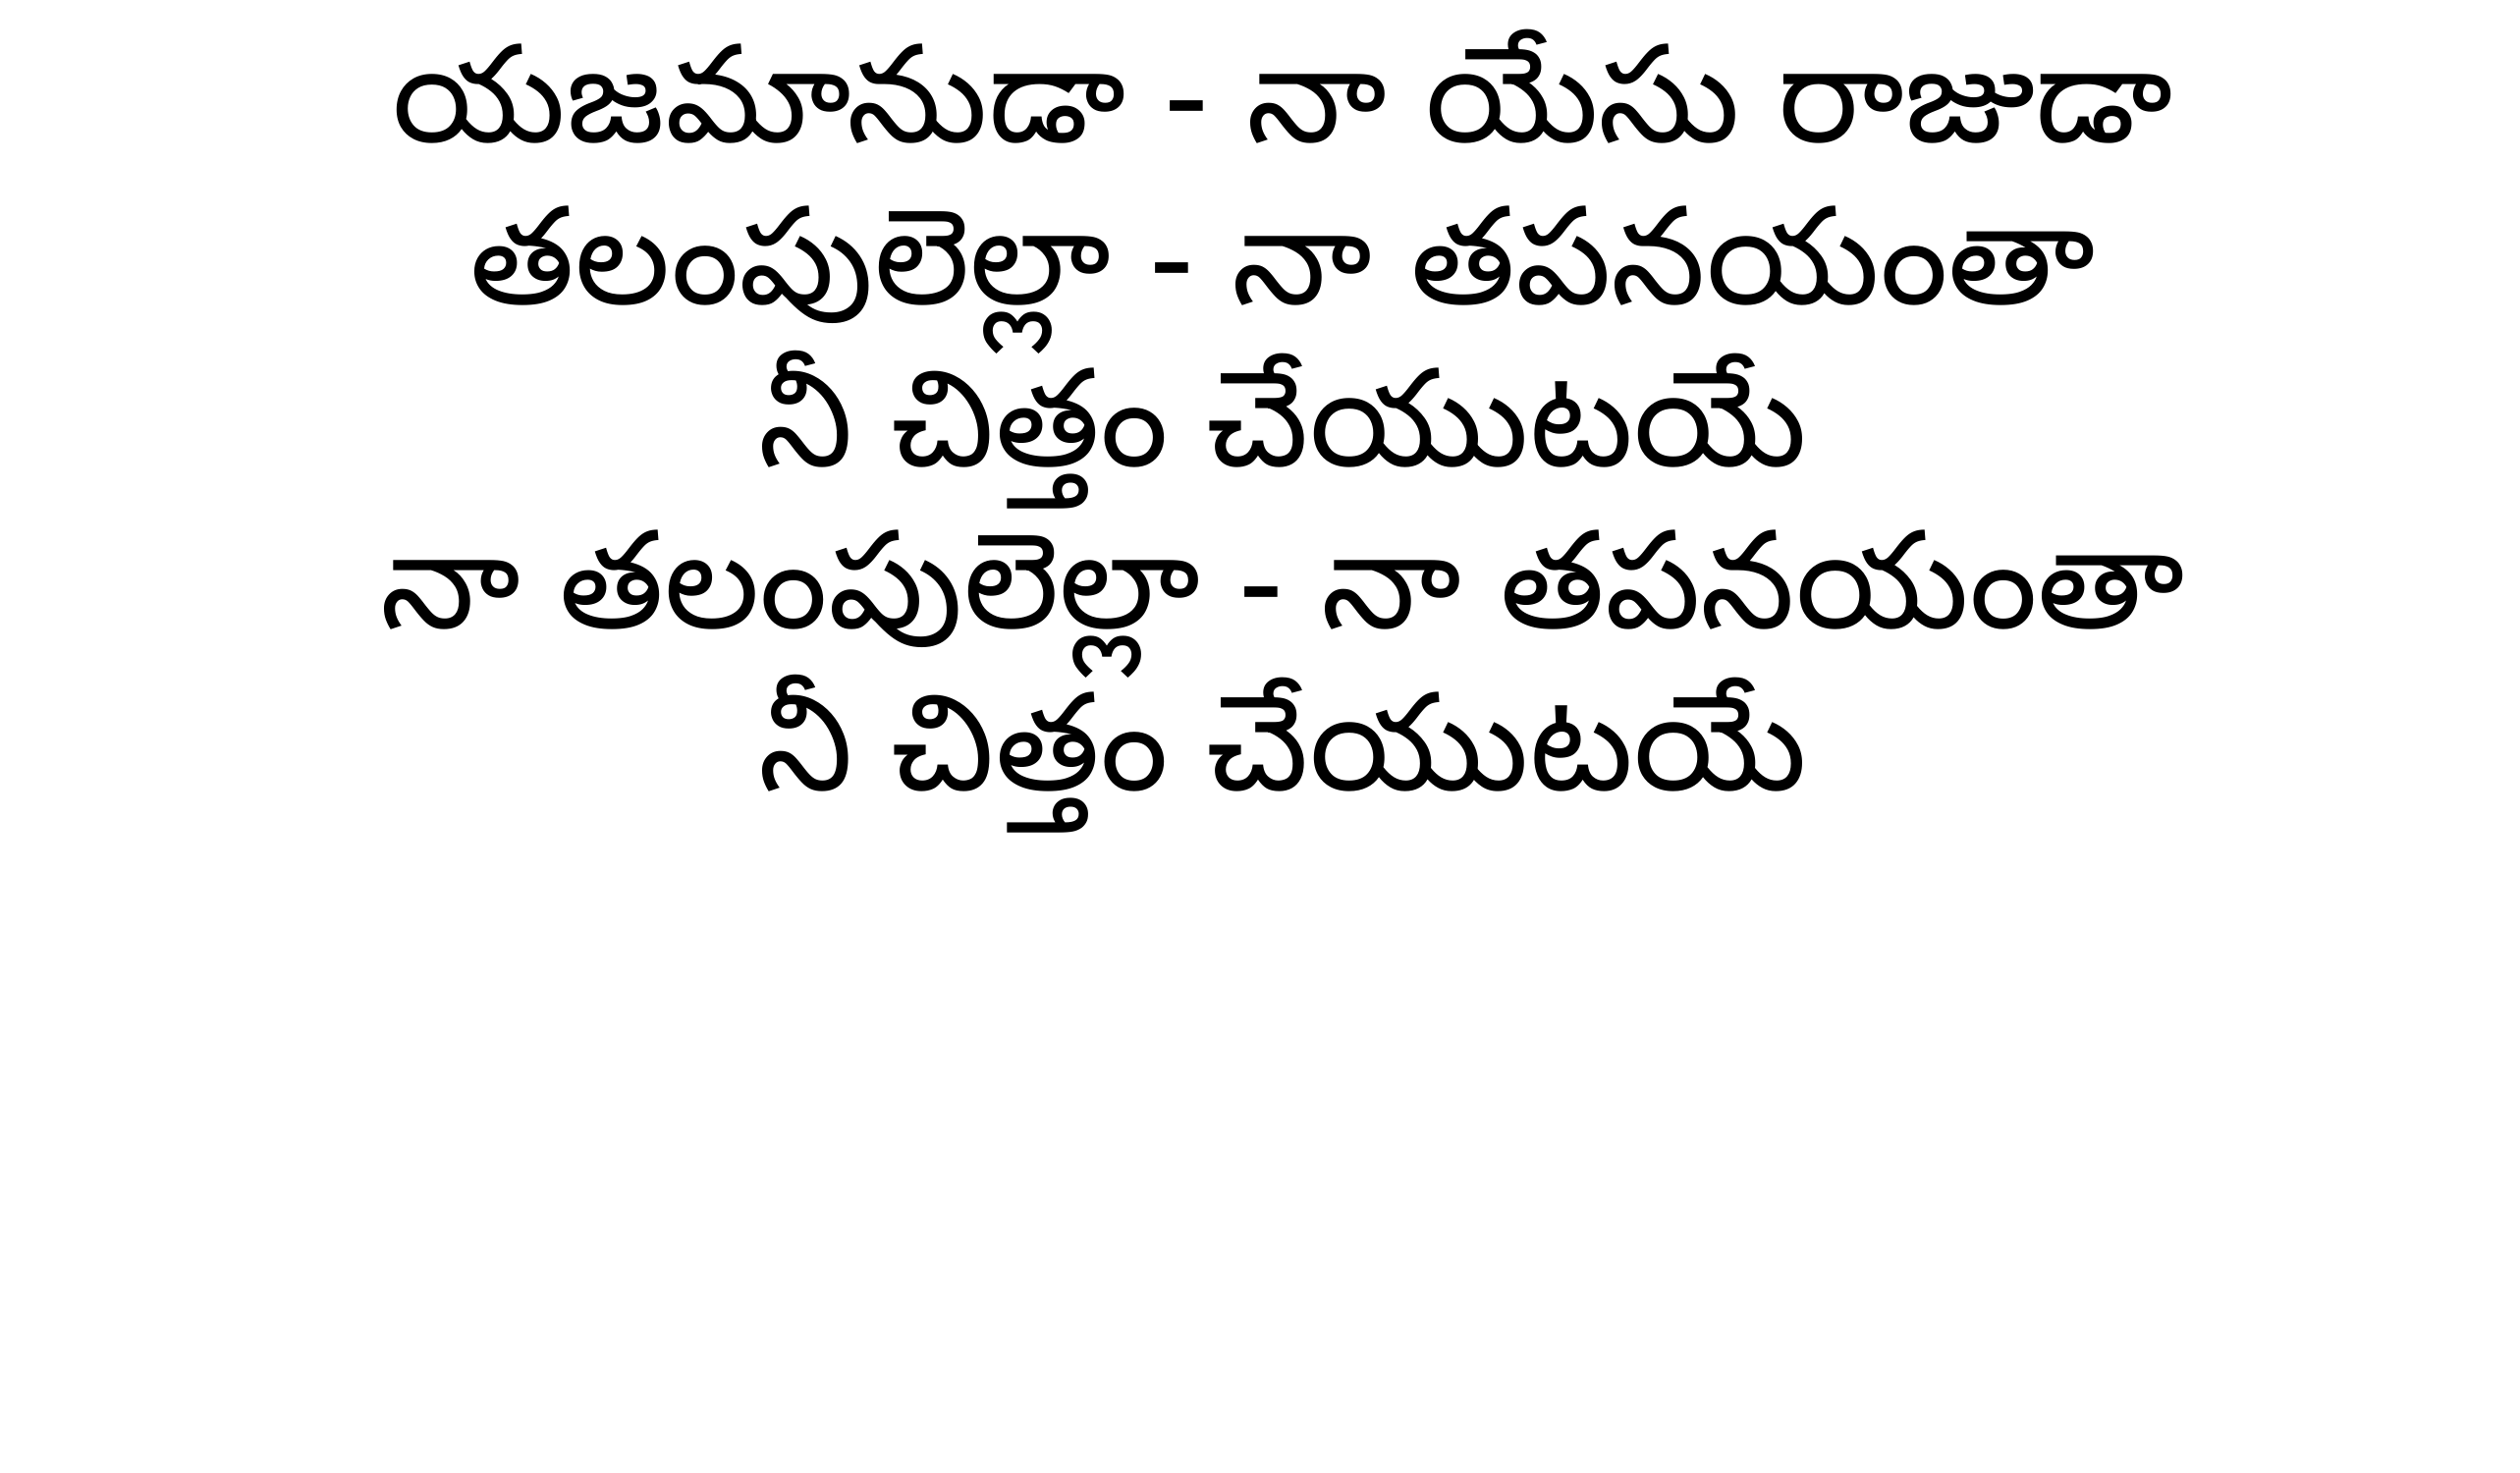

యజమానుడా - నా యేసు రాజుడా
తలంపులెల్లా - నా తపనయంతా
నీ చిత్తం చేయుటయే
నా తలంపులెల్లా - నా తపనయంతా
నీ చిత్తం చేయుటయే